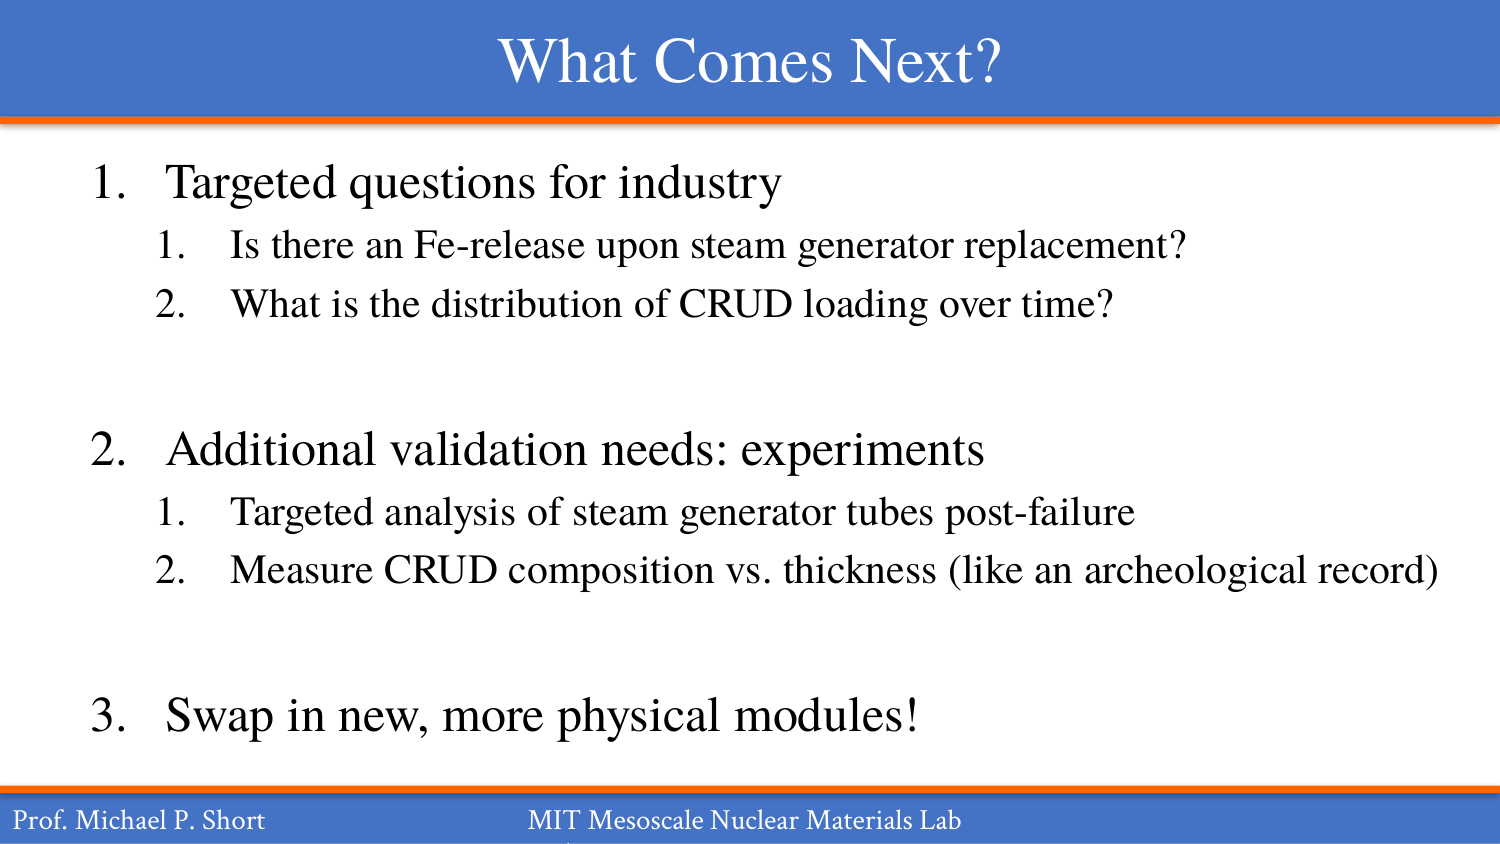

# What Comes Next?
Targeted questions for industry
Is there an Fe-release upon steam generator replacement?
What is the distribution of CRUD loading over time?

Additional validation needs: experiments
Targeted analysis of steam generator tubes post-failure
Measure CRUD composition vs. thickness (like an archeological record)

Swap in new, more physical modules!
Prof. Michael P. Short
MIT Mesoscale Nuclear Materials Laboratory